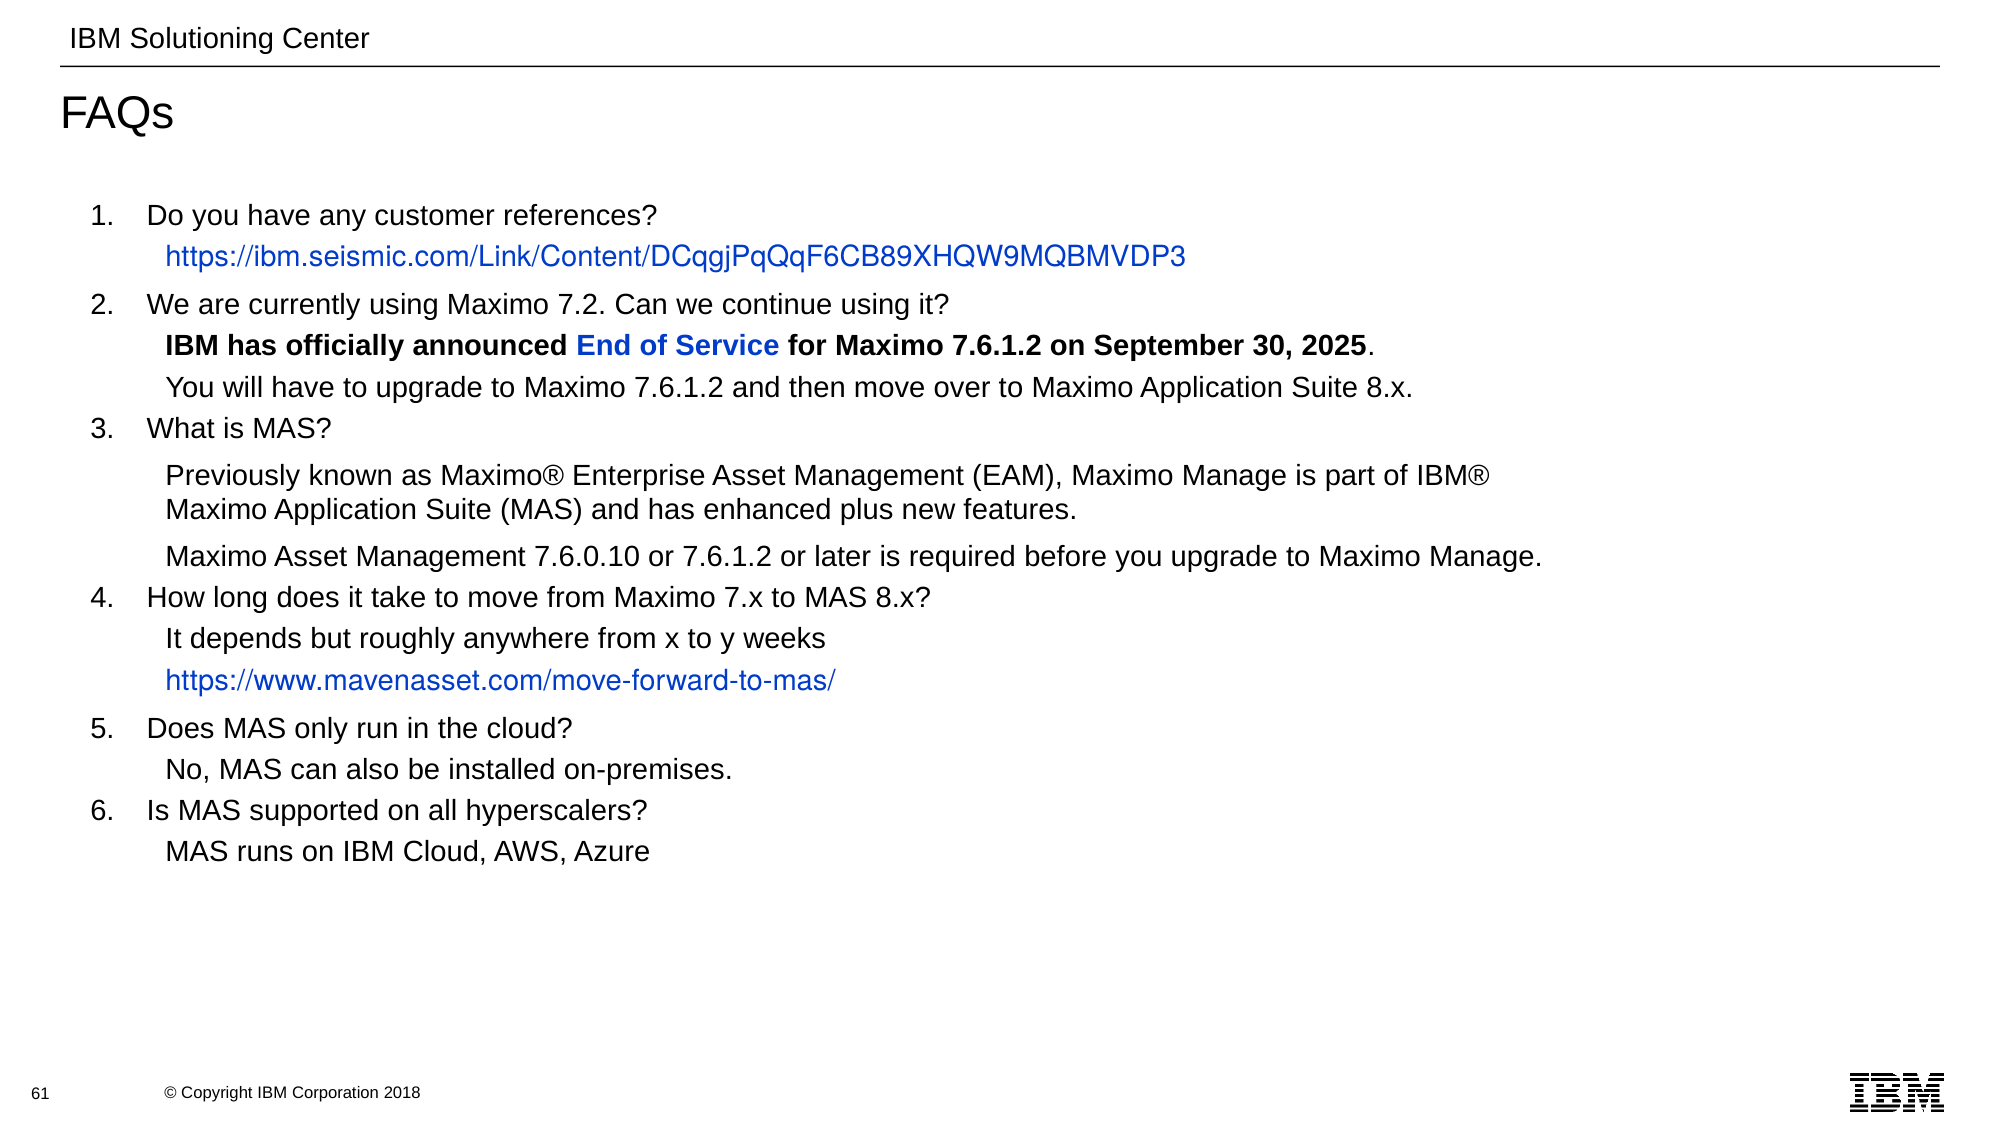

# FAQs
Do you have any customer references?
https://ibm.seismic.com/Link/Content/DCqgjPqQqF6CB89XHQW9MQBMVDP3
We are currently using Maximo 7.2. Can we continue using it?
IBM has officially announced End of Service for Maximo 7.6.1.2 on September 30, 2025.
You will have to upgrade to Maximo 7.6.1.2 and then move over to Maximo Application Suite 8.x.
What is MAS?
Previously known as Maximo® Enterprise Asset Management (EAM), Maximo Manage is part of IBM® Maximo Application Suite (MAS) and has enhanced plus new features.
Maximo Asset Management 7.6.0.10 or 7.6.1.2 or later is required before you upgrade to Maximo Manage.
How long does it take to move from Maximo 7.x to MAS 8.x?
It depends but roughly anywhere from x to y weeks
https://www.mavenasset.com/move-forward-to-mas/
Does MAS only run in the cloud?
No, MAS can also be installed on-premises.
Is MAS supported on all hyperscalers?
MAS runs on IBM Cloud, AWS, Azure

61